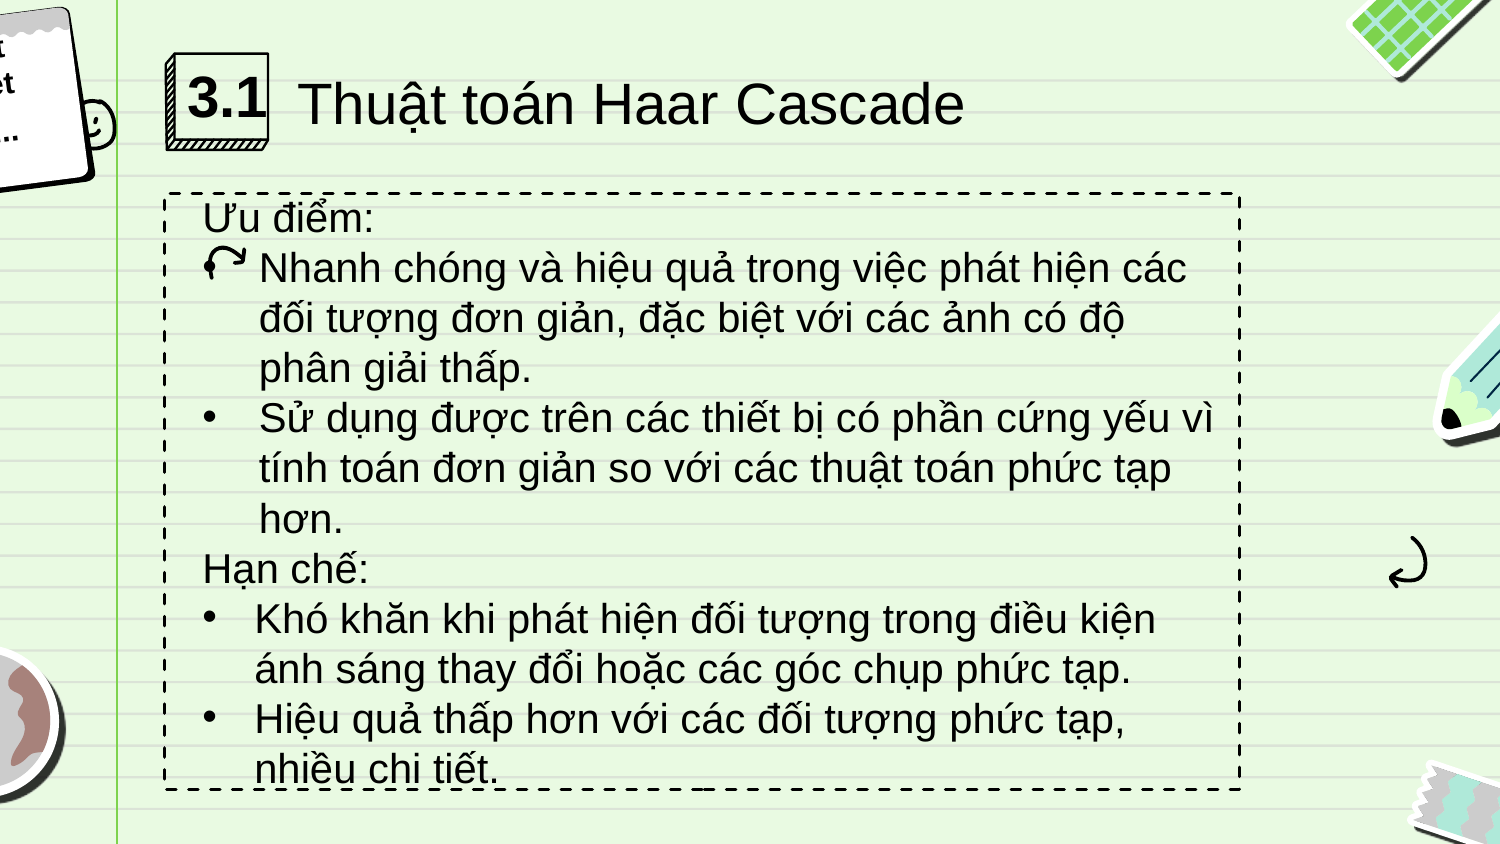

Don't forget
            ...

3.1
Thuật toán Haar Cascade
Ưu điểm:
Nhanh chóng và hiệu quả trong việc phát hiện các đối tượng đơn giản, đặc biệt với các ảnh có độ phân giải thấp.
Sử dụng được trên các thiết bị có phần cứng yếu vì tính toán đơn giản so với các thuật toán phức tạp hơn.
Hạn chế:
Khó khăn khi phát hiện đối tượng trong điều kiện ánh sáng thay đổi hoặc các góc chụp phức tạp.
Hiệu quả thấp hơn với các đối tượng phức tạp, nhiều chi tiết.